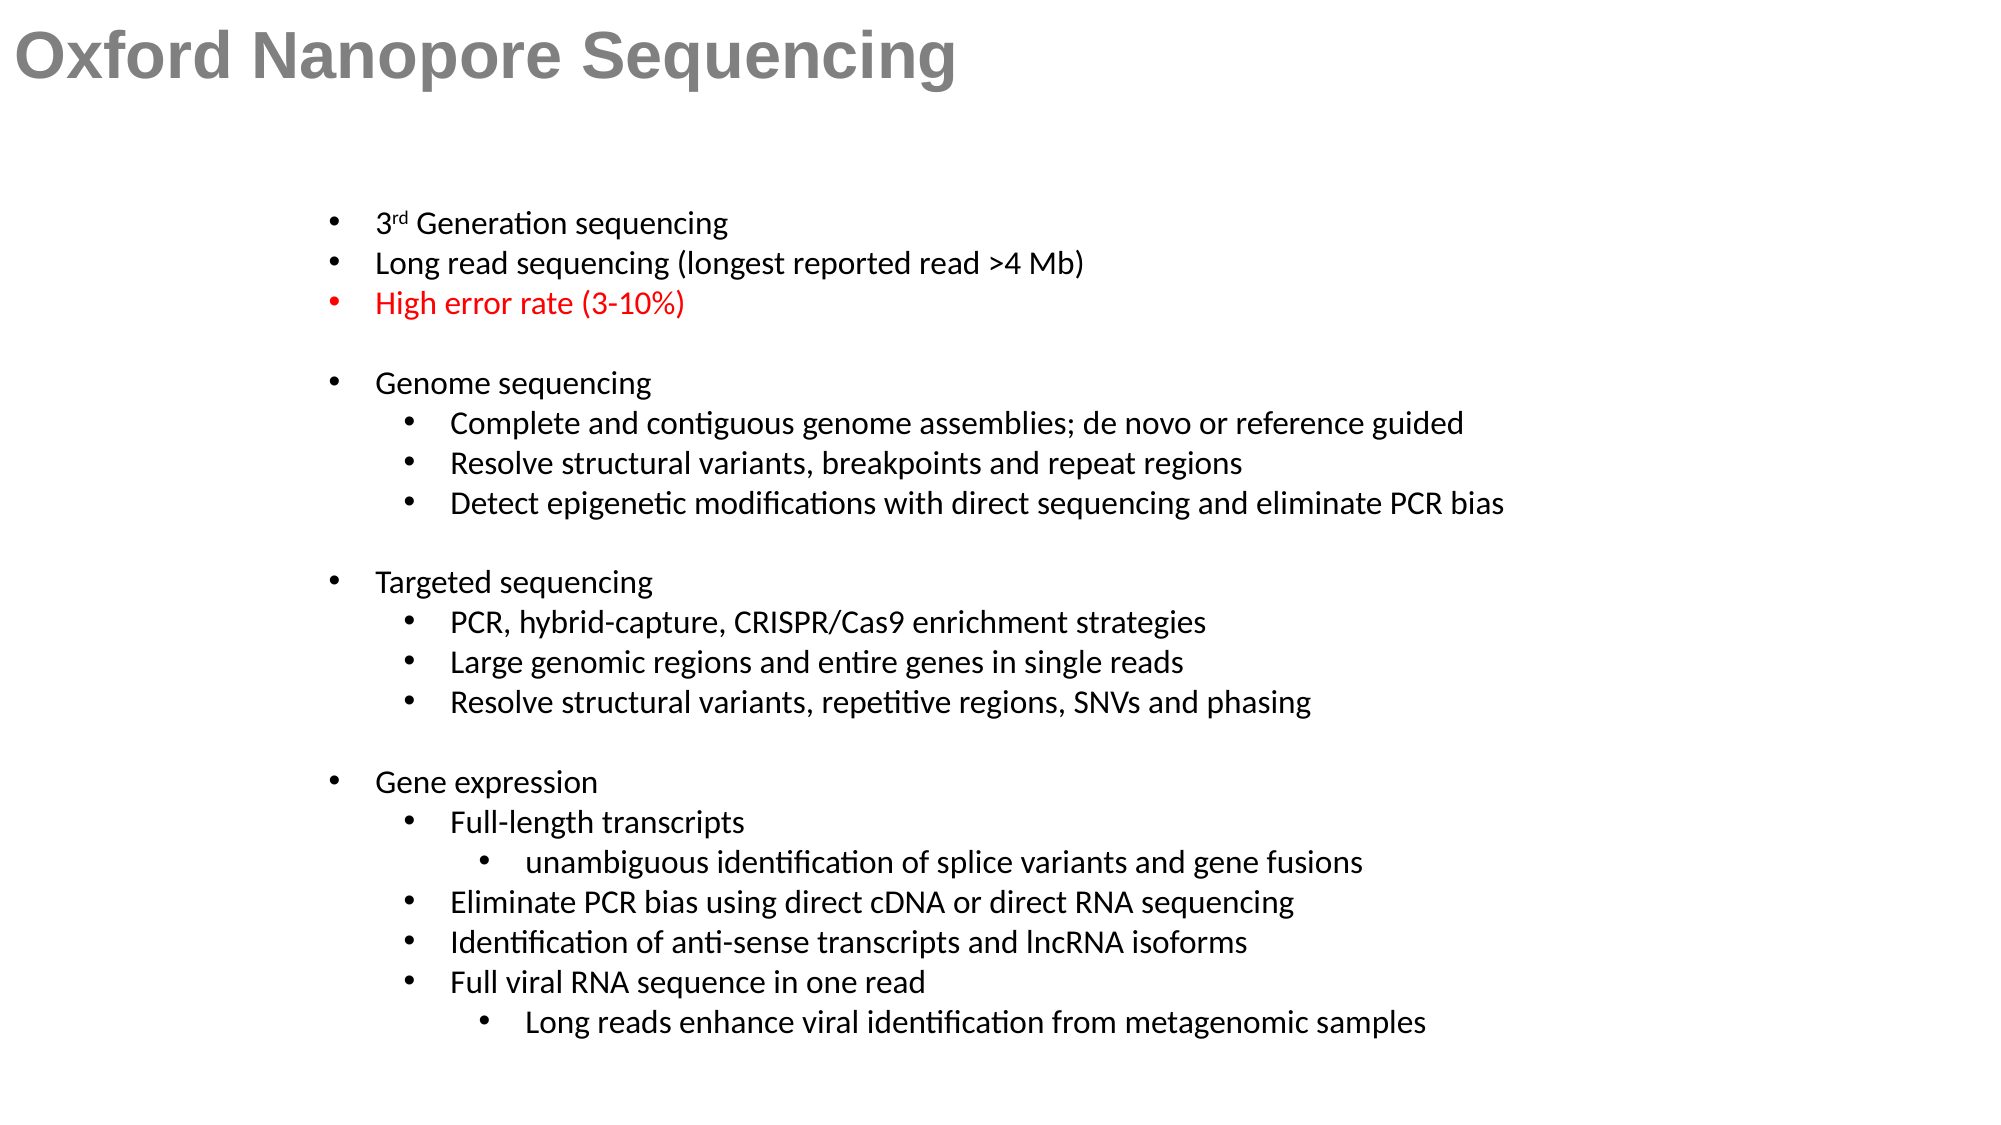

Oxford Nanopore Sequencing
3rd Generation sequencing
Long read sequencing (longest reported read >4 Mb)
High error rate (3-10%)

Genome sequencing
Complete and contiguous genome assemblies; de novo or reference guided
Resolve structural variants, breakpoints and repeat regions
Detect epigenetic modifications with direct sequencing and eliminate PCR bias

Targeted sequencing
PCR, hybrid-capture, CRISPR/Cas9 enrichment strategies
Large genomic regions and entire genes in single reads
Resolve structural variants, repetitive regions, SNVs and phasing

Gene expression
Full-length transcripts
unambiguous identification of splice variants and gene fusions
Eliminate PCR bias using direct cDNA or direct RNA sequencing
Identification of anti-sense transcripts and lncRNA isoforms
Full viral RNA sequence in one read
Long reads enhance viral identification from metagenomic samples